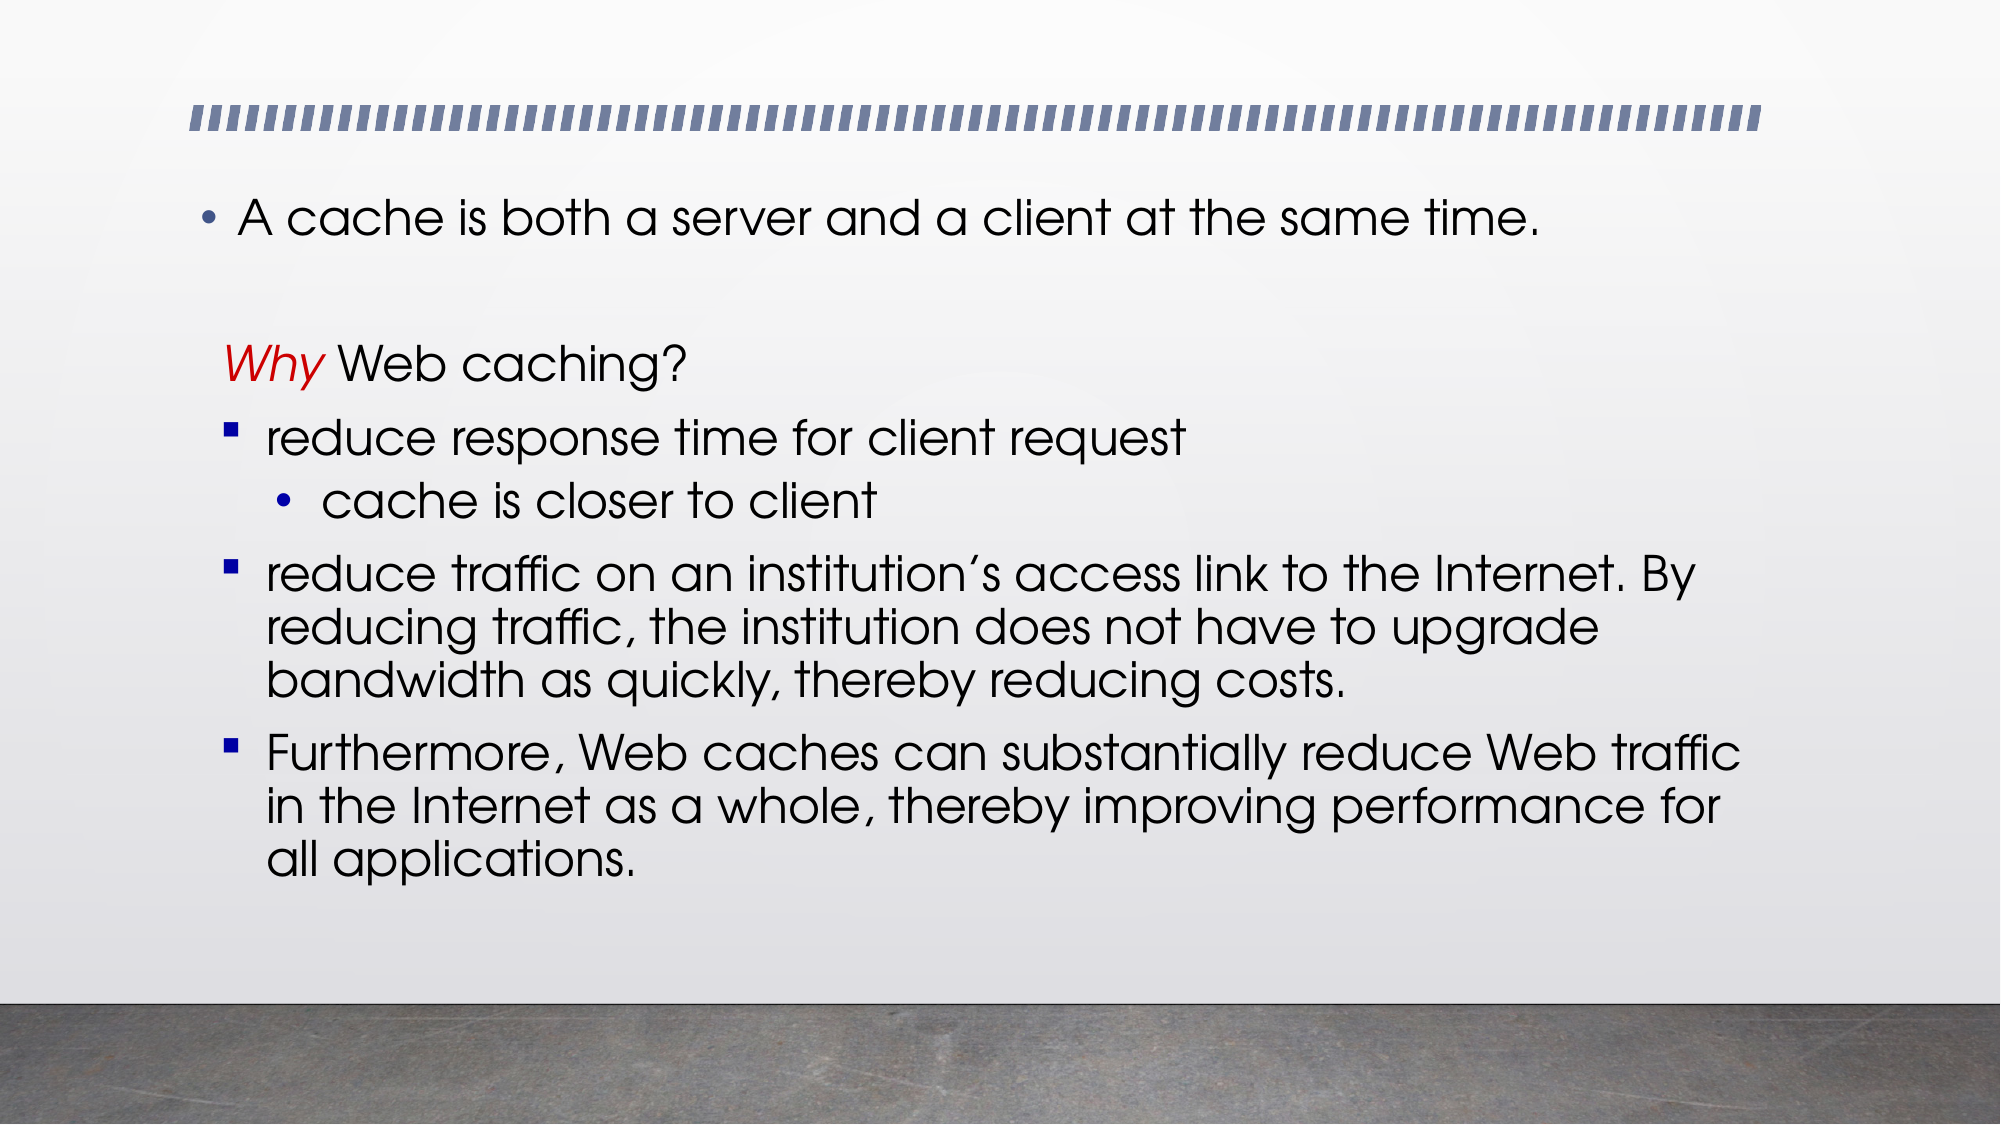

A cache is both a server and a client at the same time.

Why Web caching?
reduce response time for client request
cache is closer to client
reduce traffic on an institution’s access link to the Internet. By reducing traffic, the institution does not have to upgrade bandwidth as quickly, thereby reducing costs.
Furthermore, Web caches can substantially reduce Web traffic in the Internet as a whole, thereby improving performance for all applications.